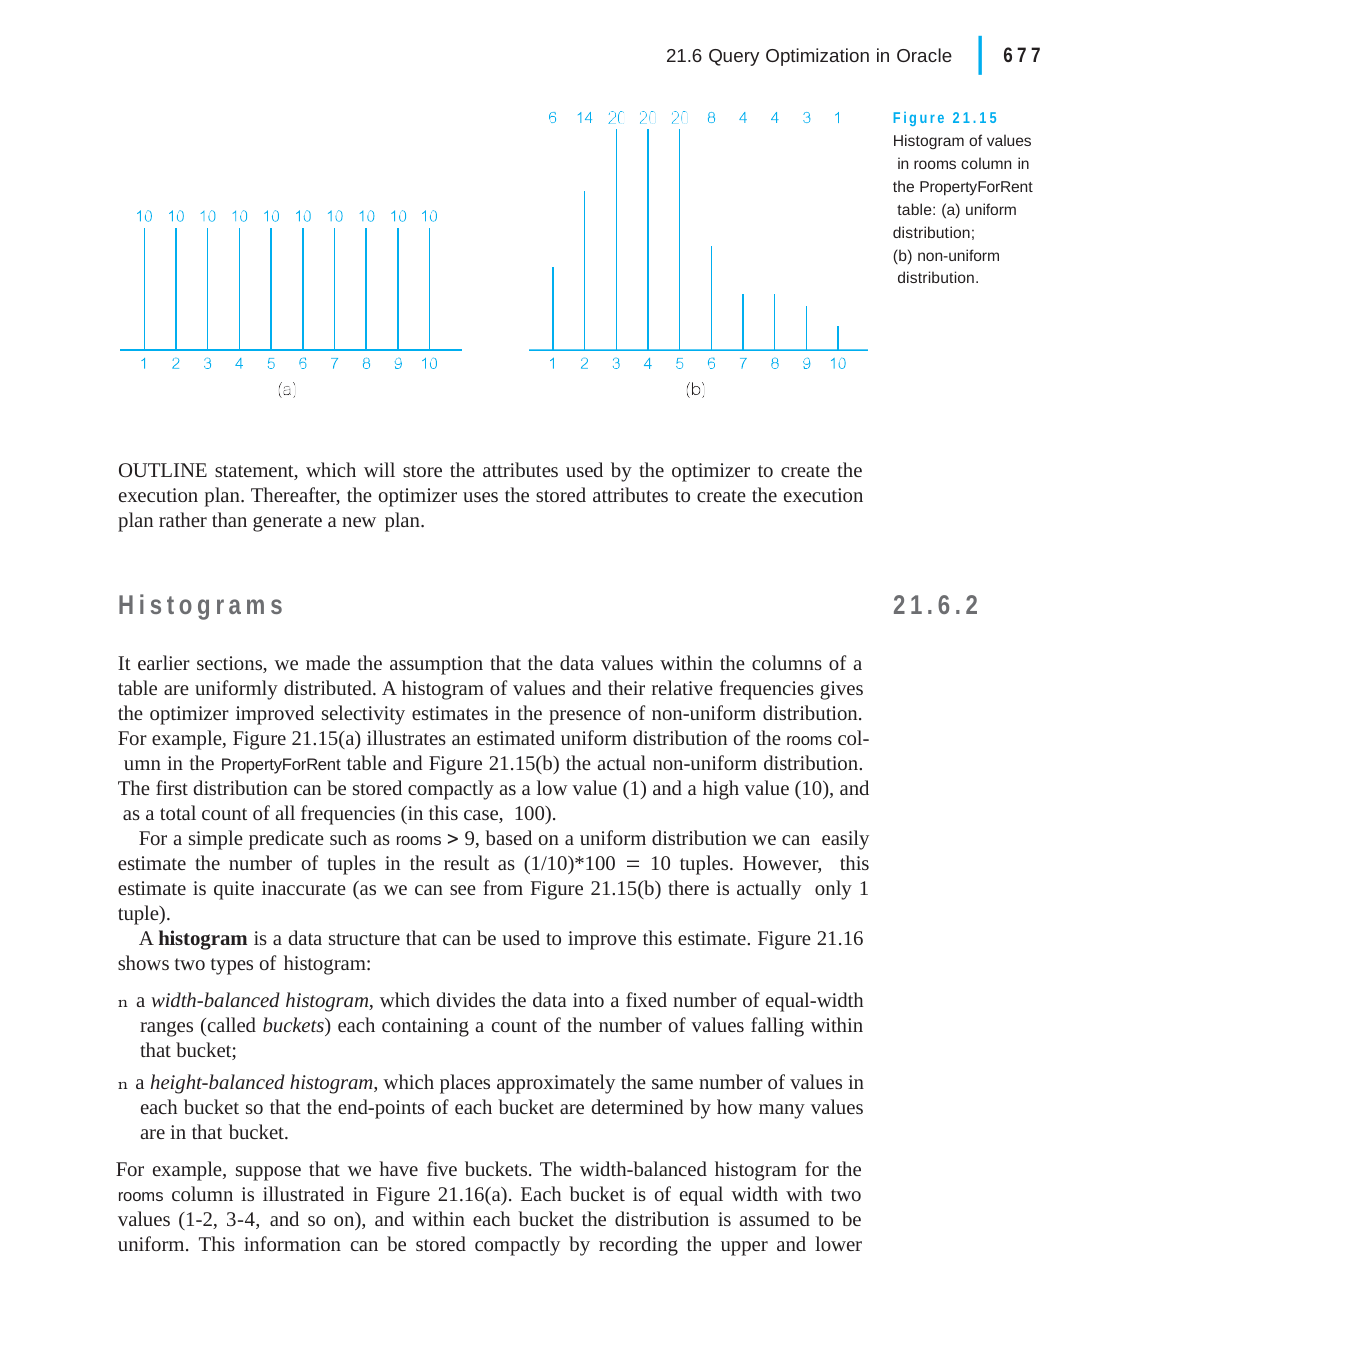

|
21.6 Query Optimization in Oracle	677
Figure 21.15  Histogram of values  in rooms column in  the PropertyForRent  table: (a) uniform  distribution;
(b) non-uniform  distribution.

OUTLINE statement, which will store the attributes used by the optimizer to create the  execution plan. Thereafter, the optimizer uses the stored attributes to create the execution  plan rather than generate a new plan.
Histograms
21.6.2
It earlier sections, we made the assumption that the data values within the columns of a  table are uniformly distributed. A histogram of values and their relative frequencies gives  the optimizer improved selectivity estimates in the presence of non-uniform distribution.  For example, Figure 21.15(a) illustrates an estimated uniform distribution of the rooms col-  umn in the PropertyForRent table and Figure 21.15(b) the actual non-uniform distribution.  The first distribution can be stored compactly as a low value (1) and a high value (10), and  as a total count of all frequencies (in this case, 100).
For a simple predicate such as rooms > 9, based on a uniform distribution we can  easily estimate the number of tuples in the result as (1/10)*100 = 10 tuples. However,  this estimate is quite inaccurate (as we can see from Figure 21.15(b) there is actually  only 1 tuple).
A histogram is a data structure that can be used to improve this estimate. Figure 21.16  shows two types of histogram:
n a width-balanced histogram, which divides the data into a fixed number of equal-width  ranges (called buckets) each containing a count of the number of values falling within  that bucket;
n a height-balanced histogram, which places approximately the same number of values in  each bucket so that the end-points of each bucket are determined by how many values  are in that bucket.
For example, suppose that we have five buckets. The width-balanced histogram for the  rooms column is illustrated in Figure 21.16(a). Each bucket is of equal width with two  values (1-2, 3-4, and so on), and within each bucket the distribution is assumed to be  uniform. This information can be stored compactly by recording the upper and lower